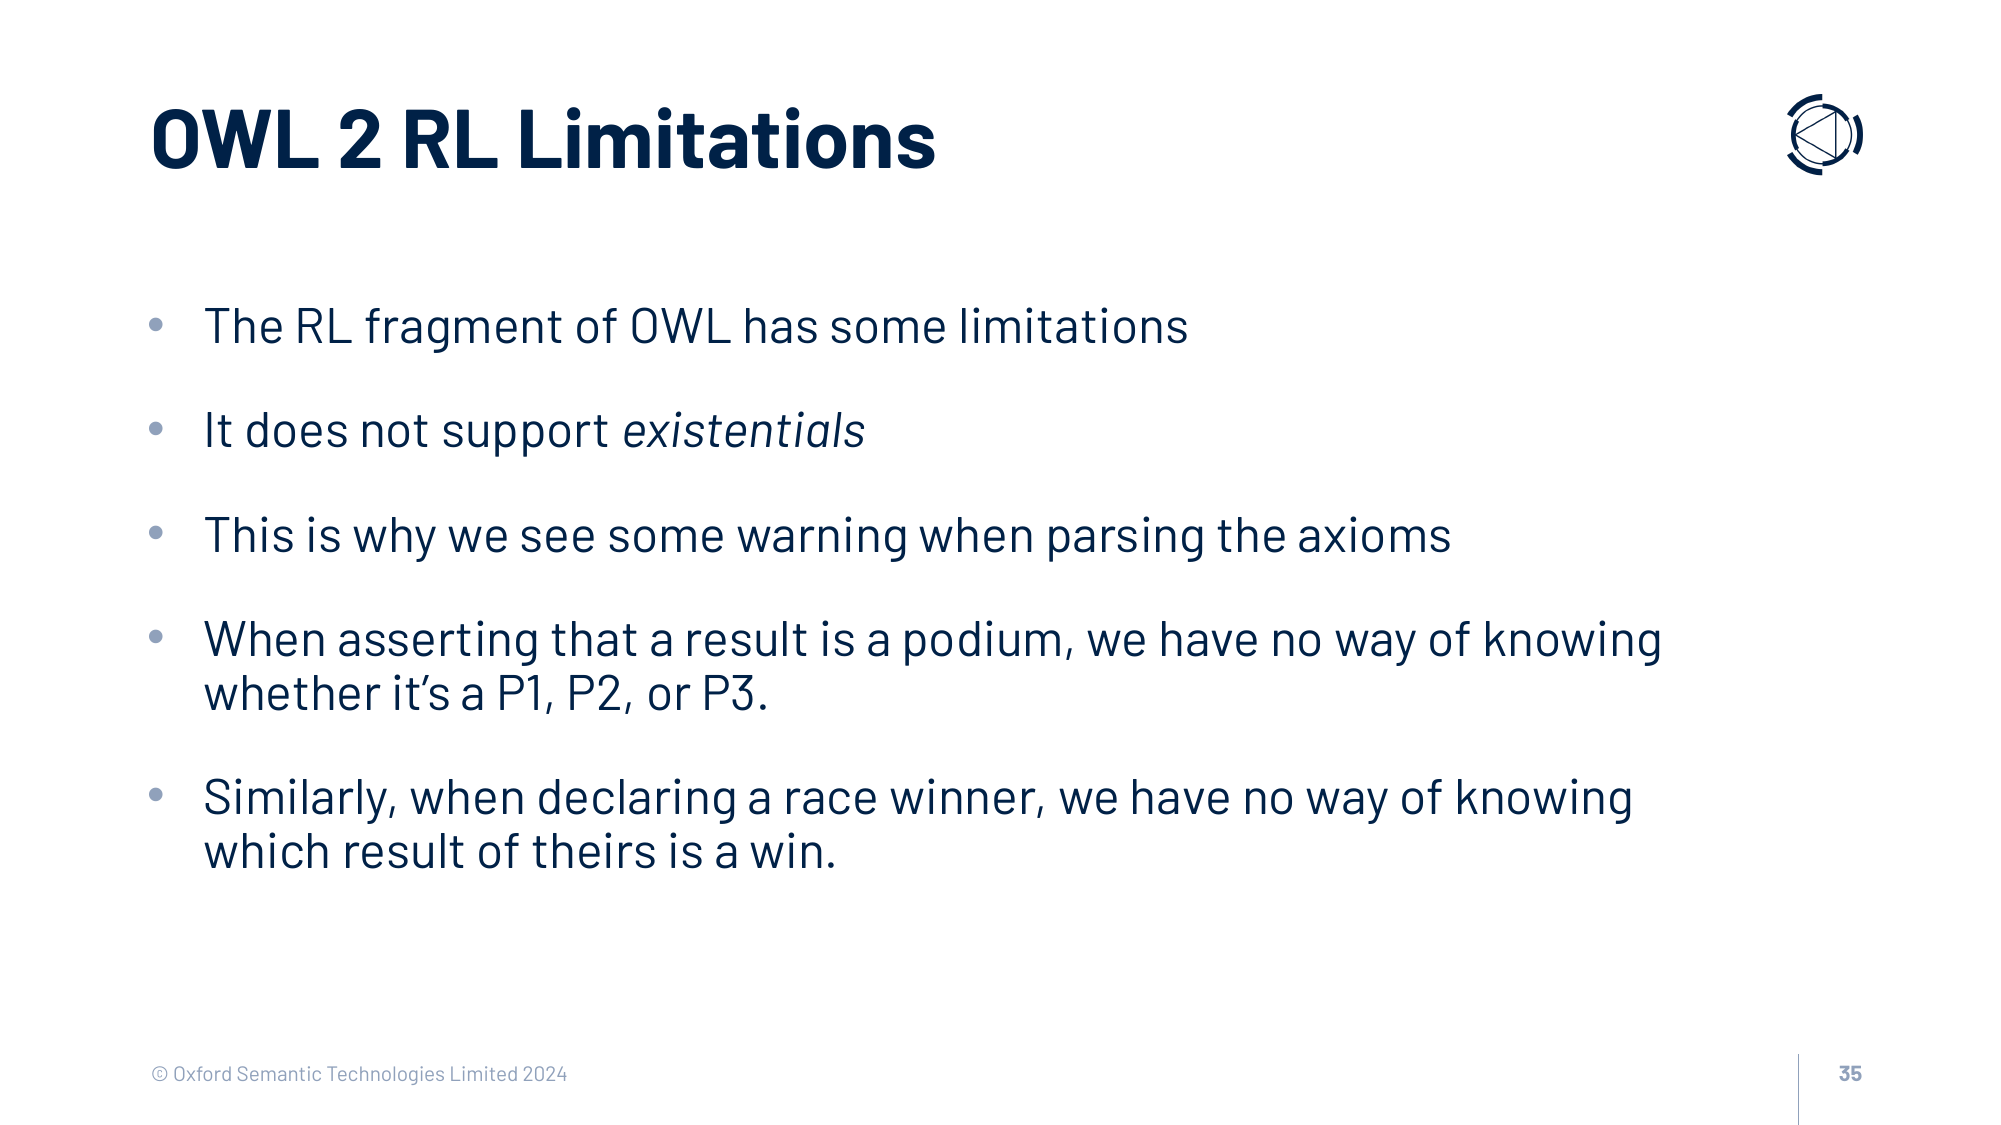

OWL 2 RL Limitations
The RL fragment of OWL has some limitations
It does not support existentials
This is why we see some warning when parsing the axioms
When asserting that a result is a podium, we have no way of knowing whether it’s a P1, P2, or P3.
Similarly, when declaring a race winner, we have no way of knowing which result of theirs is a win.
© Oxford Semantic Technologies Limited 2024
35